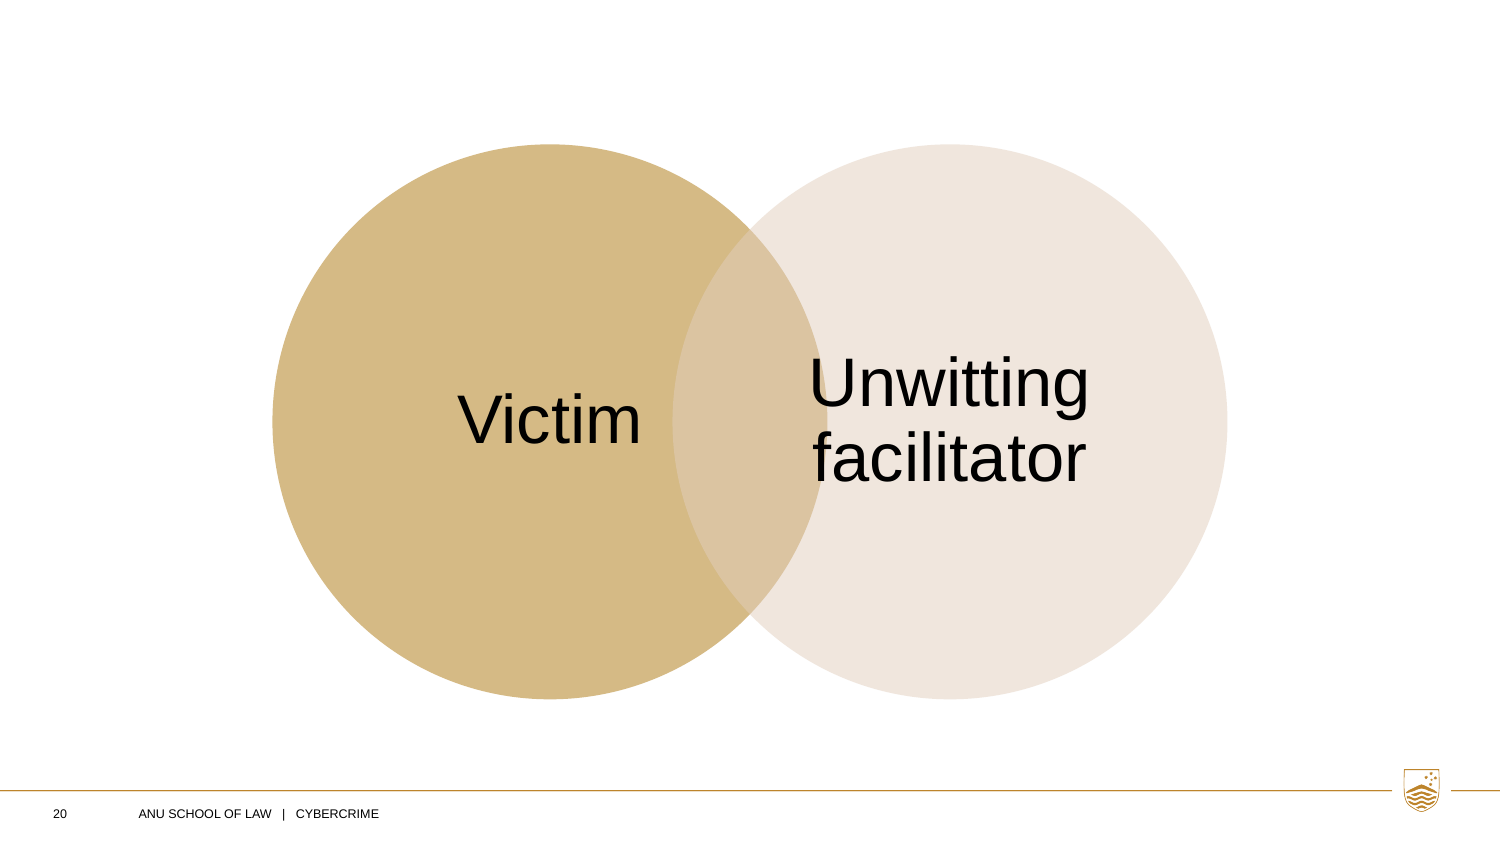

Victim
Unwitting facilitator
20
ANU SCHOOL OF LAW   |   CYBERCRIME